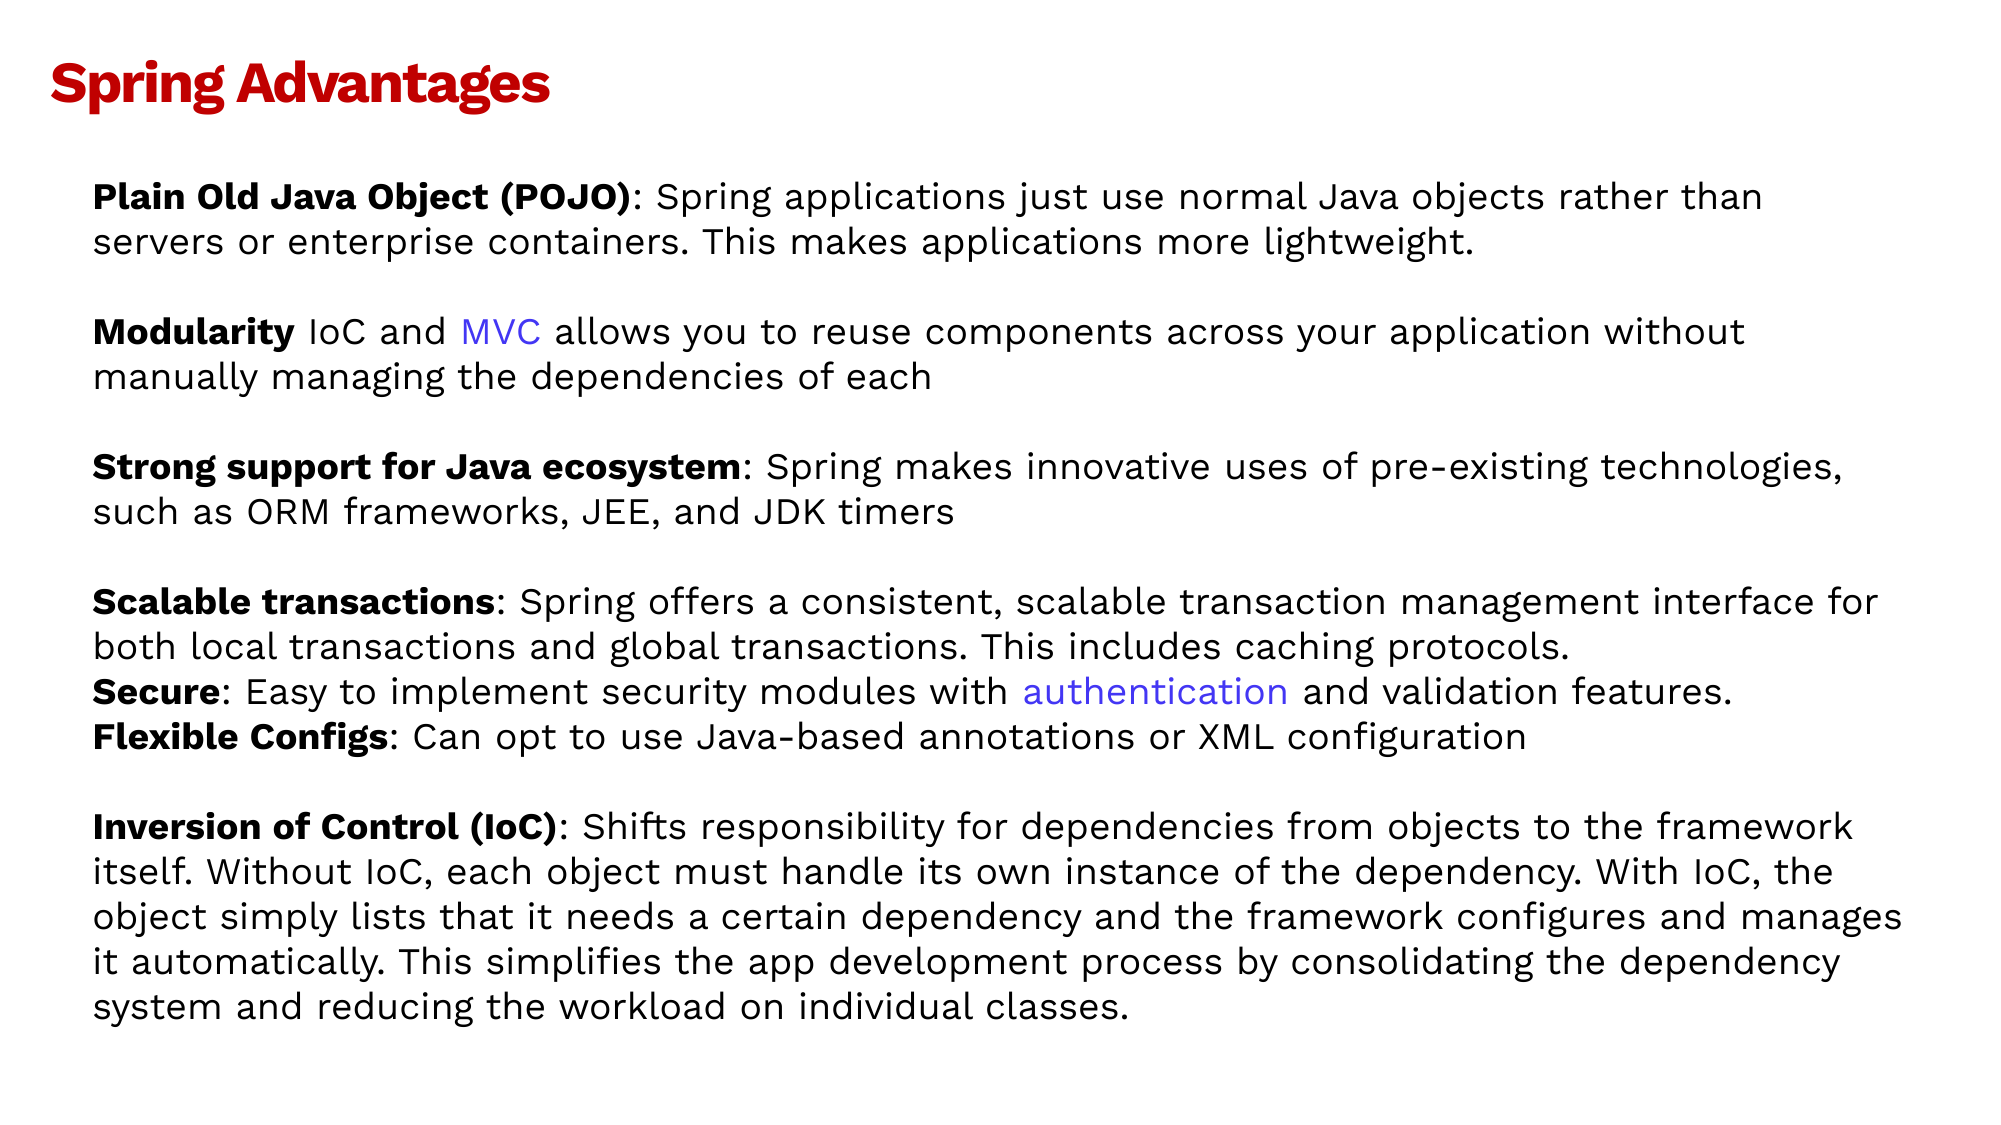

Spring Advantages
Plain Old Java Object (POJO): Spring applications just use normal Java objects rather than servers or enterprise containers. This makes applications more lightweight.

Modularity IoC and MVC allows you to reuse components across your application without manually managing the dependencies of each

Strong support for Java ecosystem: Spring makes innovative uses of pre-existing technologies, such as ORM frameworks, JEE, and JDK timers

Scalable transactions: Spring offers a consistent, scalable transaction management interface for both local transactions and global transactions. This includes caching protocols.
Secure: Easy to implement security modules with authentication and validation features.
Flexible Configs: Can opt to use Java-based annotations or XML configuration

Inversion of Control (IoC): Shifts responsibility for dependencies from objects to the framework itself. Without IoC, each object must handle its own instance of the dependency. With IoC, the object simply lists that it needs a certain dependency and the framework configures and manages it automatically. This simplifies the app development process by consolidating the dependency system and reducing the workload on individual classes.